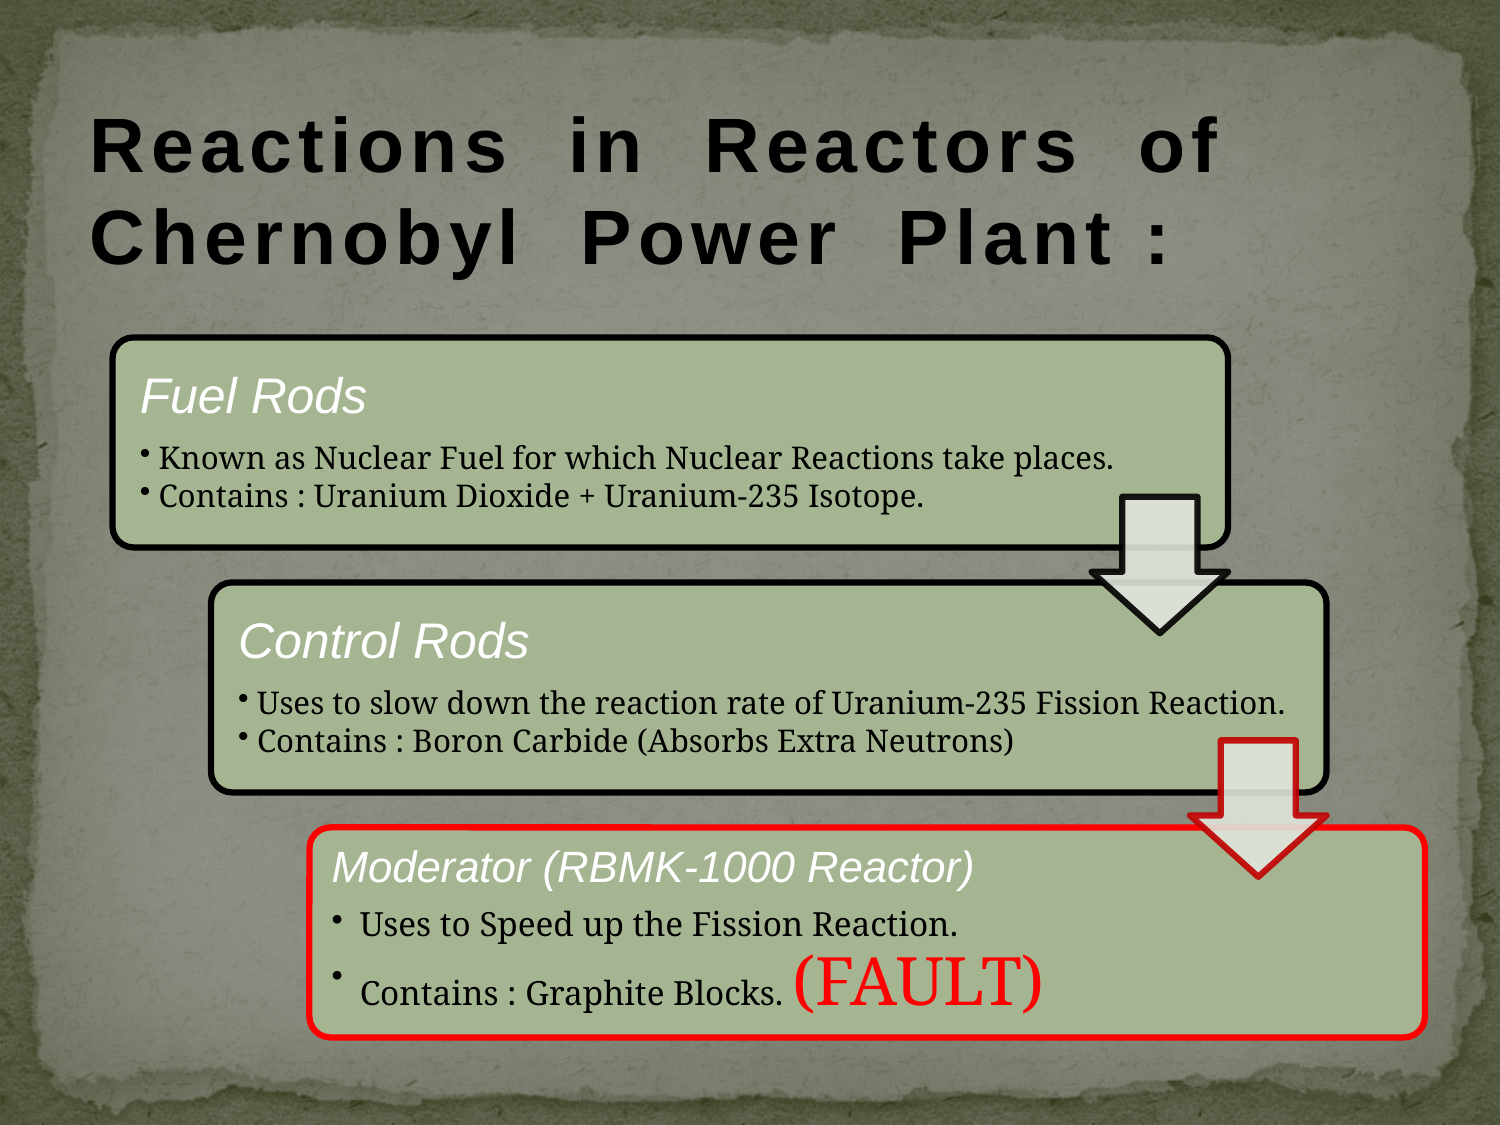

# Reactions  in  Reactors  of Chernobyl  Power  Plant :
Fuel Rods
Known as Nuclear Fuel for which Nuclear Reactions take places.
Contains : Uranium Dioxide + Uranium-235 Isotope.
Control Rods
Uses to slow down the reaction rate of Uranium-235 Fission Reaction.
Contains : Boron Carbide (Absorbs Extra Neutrons)
Moderator (RBMK-1000 Reactor)
Uses to Speed up the Fission Reaction.
Contains : Graphite Blocks. (FAULT)